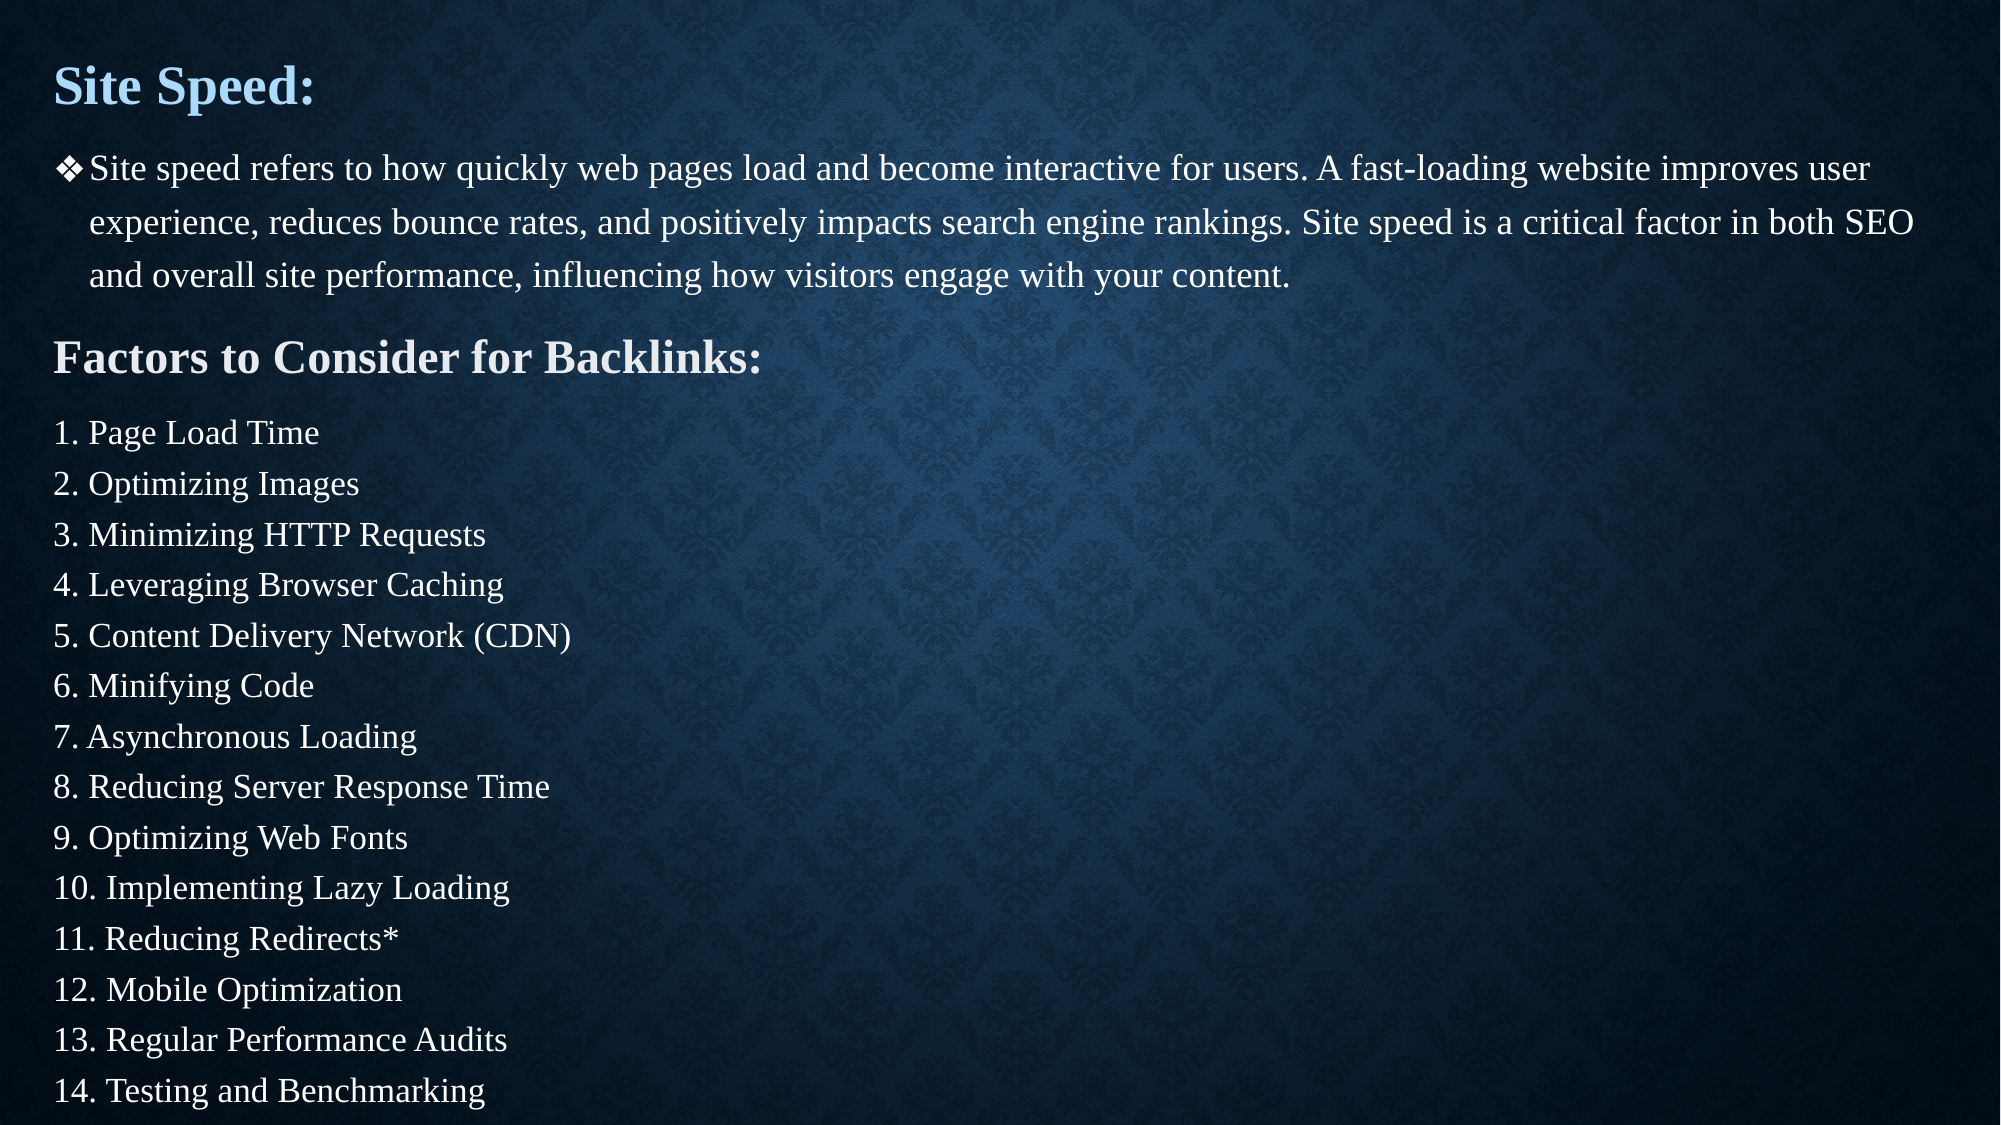

# .
Site Speed:
Site speed refers to how quickly web pages load and become interactive for users. A fast-loading website improves user experience, reduces bounce rates, and positively impacts search engine rankings. Site speed is a critical factor in both SEO and overall site performance, influencing how visitors engage with your content.
Factors to Consider for Backlinks:
1. Page Load Time
2. Optimizing Images
3. Minimizing HTTP Requests
4. Leveraging Browser Caching
5. Content Delivery Network (CDN)
6. Minifying Code
7. Asynchronous Loading
8. Reducing Server Response Time
9. Optimizing Web Fonts
10. Implementing Lazy Loading
11. Reducing Redirects*
12. Mobile Optimization
13. Regular Performance Audits
14. Testing and Benchmarking